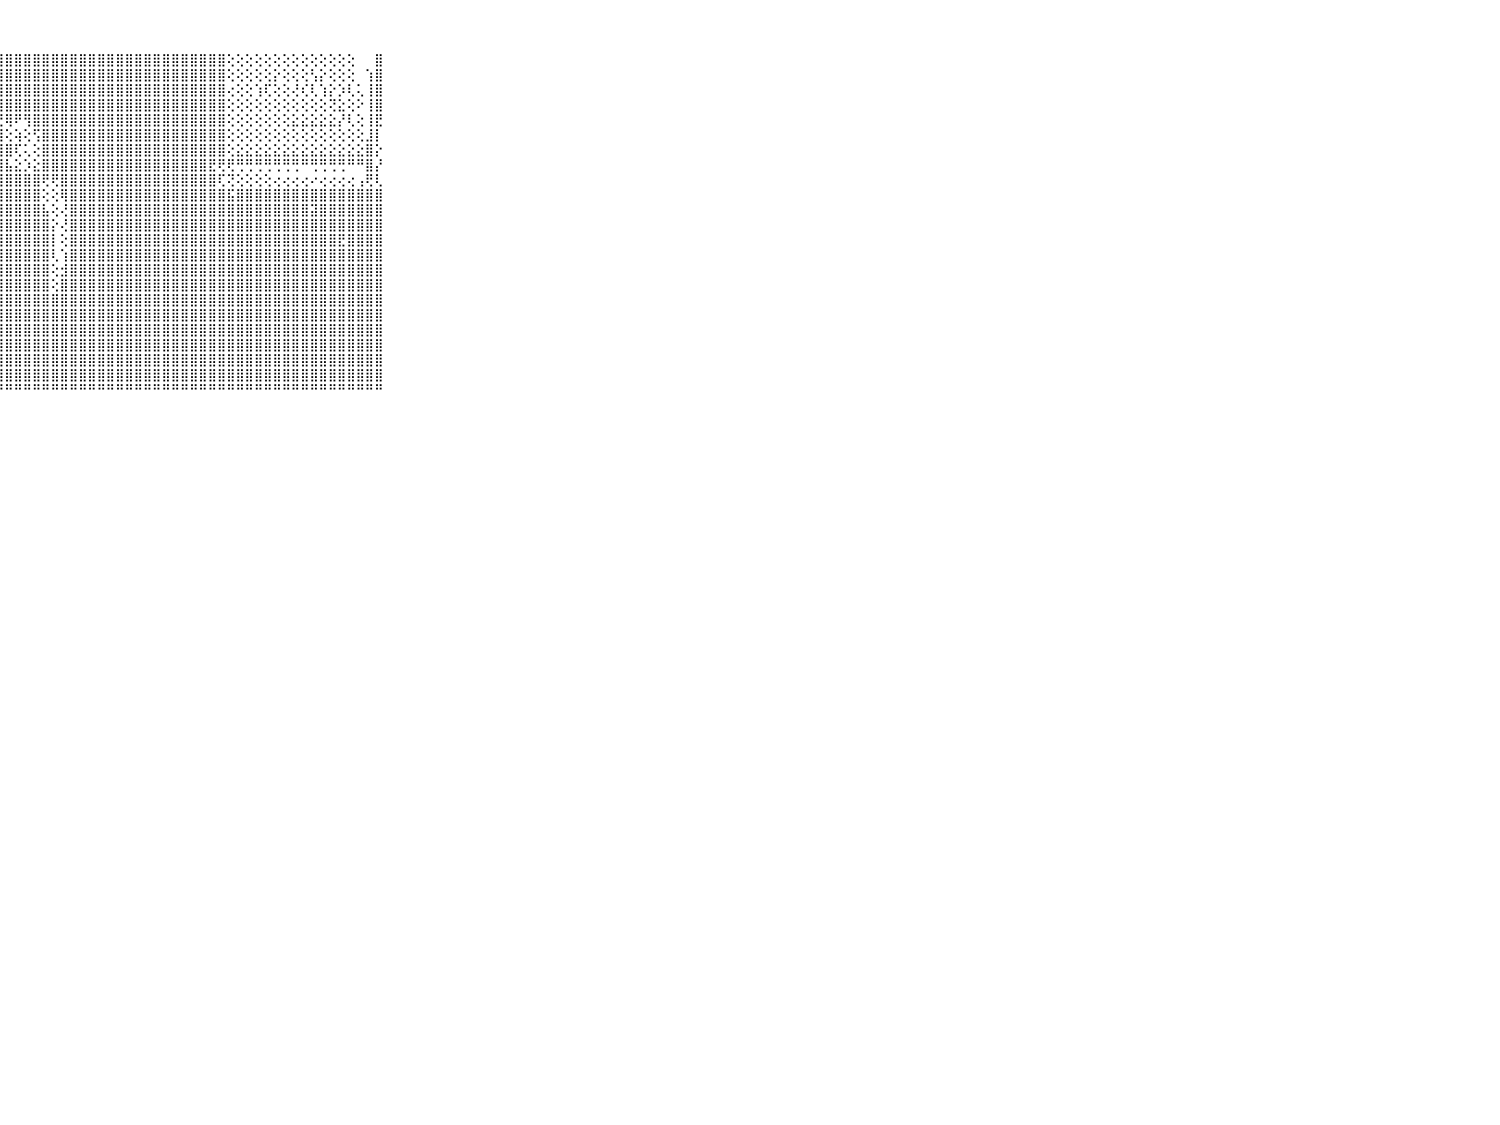

⠀⠀⠀⠀⠀⠀⠀⠀⠀⠀⠀⠀⠑⠕⠕⠑⢑⢕⠀⢸⣿⣿⣿⣿⣿⣿⣿⣿⣿⣿⣿⣿⣿⣿⣿⣿⣿⣿⣿⣿⣿⣿⣿⣿⣿⣿⣿⣿⣿⣿⣿⣿⢕⢕⢕⢕⢕⢕⢕⢕⢕⢕⢕⢕⢕⢕⠀⠀⣿⠀⠀⠀⠀⠀⠀⠀⠀⠀⠀⠀⠀
⠀⠀⠀⠀⠀⠀⠀⠀⠀⠀⠀⠀⠀⠀⠀⠀⢄⠁⢄⢸⣿⣿⣿⣿⣿⣿⣿⣿⣿⣿⣿⣿⣿⣿⣿⣿⣿⣿⣿⣿⣿⣿⣿⣿⣿⣿⣿⣿⣿⣿⣿⣿⢕⢕⢕⢕⢕⡕⢕⢕⢕⢣⡕⢕⢕⢕⠀⢱⣿⠀⠀⠀⠀⠀⠀⠀⠀⠀⠀⠀⠀
⠀⠀⠀⠀⠀⠀⠀⠀⠀⠀⠀⠀⠀⠀⠀⠀⢕⢐⠕⢜⣿⣿⣿⣿⣿⣿⣿⣿⣿⣿⣿⣿⣿⣿⣿⣿⣿⣿⣿⣿⣿⣿⣿⣿⣿⣿⣿⣿⣿⣿⣿⣿⢔⢕⢕⢱⢏⢕⢕⢜⢎⢇⢱⡕⡱⢇⢅⢸⣿⠀⠀⠀⠀⠀⠀⠀⠀⠀⠀⠀⠀
⠀⠀⠀⠀⠀⠀⠀⠀⠀⠀⠀⠀⠀⠄⢀⠀⢕⠕⠀⢕⣿⣿⣿⣿⣿⣿⣿⣿⣿⣿⣿⣿⣿⣿⣿⣿⣿⣿⣿⣿⣿⣿⣿⣿⣿⣿⣿⣿⣿⣿⣿⣿⢕⢕⢕⢕⢕⢕⢕⢕⢕⢕⢕⢝⣕⢕⠕⢸⣿⠀⠀⠀⠀⠀⠀⠀⠀⠀⠀⠀⠀
⠀⠀⠀⠀⠀⠀⠀⠀⠀⠀⠀⢄⢄⢄⢄⢄⢕⢅⢔⢕⣿⣿⣿⣿⣿⣿⡟⢟⢿⠟⢻⣿⣿⣿⣿⣿⣿⣿⣿⣿⣿⣿⣿⣿⣿⣿⣿⣿⣿⣿⣿⣿⢕⢕⢕⢕⢕⢕⢕⣕⣕⣕⣕⣕⡜⢇⢕⢸⣟⠀⠀⠀⠀⠀⠀⠀⠀⠀⠀⠀⠀
⠀⠀⠀⠀⠀⠀⠀⠀⠀⠀⠀⢱⢕⢕⢕⢕⢕⢕⢕⢕⣿⣿⣿⣿⣿⣿⣿⣾⢕⢵⢕⢫⣿⣿⣿⣿⣿⣿⣿⣿⣿⣿⣿⣿⣿⣿⣿⣿⣿⣿⣿⣿⢕⢕⢕⢕⢕⢕⢕⢕⢕⢕⢕⢕⢕⢕⢕⣸⡇⠀⠀⠀⠀⠀⠀⠀⠀⠀⠀⠀⠀
⠀⠀⠀⠀⠀⠀⠀⠀⠀⠀⠀⢔⢔⢔⢕⢕⢕⢕⢕⢕⣿⣿⣿⣿⣿⣿⣿⣿⣿⢏⢅⢕⣿⣿⣿⣿⣿⣿⣿⣿⣿⣿⣿⣿⣿⣿⣿⣿⣿⣿⣿⣿⢕⣕⣕⣕⣕⣕⣕⣕⣕⣕⣕⣕⣕⣕⣕⣿⡕⠀⠀⠀⠀⠀⠀⠀⠀⠀⠀⠀⠀
⠀⠀⠀⠀⠀⠀⠀⠀⠀⠀⠀⢕⢕⢕⢕⢕⢕⢕⢕⢕⣿⣿⣿⣿⣿⣿⡿⣸⣧⣕⡱⣕⣿⣿⣿⣿⣿⣿⣿⣿⣿⣿⣿⣿⣿⣿⣿⣿⣿⣿⣟⢟⢟⢛⢛⢛⢛⢛⢛⢛⠛⢛⢛⢛⢛⠛⠛⣿⡜⠀⠀⠀⠀⠀⠀⠀⠀⠀⠀⠀⠀
⠀⠀⠀⠀⠀⠀⠀⠀⠀⠀⠀⢕⢕⢕⢇⢕⢸⢇⢕⢕⣿⣿⣿⣿⣿⣿⣿⣿⣿⣿⣿⣿⢟⢟⣿⣿⣿⣿⣿⣿⣿⣿⣿⣿⣿⣿⣿⣿⣿⣿⣿⢏⢝⢕⢕⢕⢕⢔⢔⢔⢔⠔⢔⢔⢔⢔⢠⢟⢇⠀⠀⠀⠀⠀⠀⠀⠀⠀⠀⠀⠀
⠀⠀⠀⠀⠀⠀⠀⠀⠀⠀⠀⢕⢜⢕⢕⢕⢸⢕⢕⢕⣿⣿⣿⣿⣿⣿⣿⣿⣿⣿⣿⣿⢕⢕⢿⣿⣿⣿⣿⣿⣿⣿⣿⣿⣿⣿⣿⣿⣿⣿⣿⣿⣯⣿⣿⣿⣿⣿⣿⣿⣿⣿⣿⣿⣿⣿⣿⣿⣿⠀⠀⠀⠀⠀⠀⠀⠀⠀⠀⠀⠀
⠀⠀⠀⠀⠀⠀⠀⠀⠀⠀⠀⢔⢖⢖⢖⢗⡞⢇⢱⢕⣿⣿⣿⣿⣿⣿⣿⣿⣿⣿⣿⣿⣧⢕⢜⣿⣿⣿⣿⣿⣿⣿⣿⣿⣿⣿⣿⣿⣿⣿⣿⣿⣿⣿⣿⣿⣿⣿⣿⣿⣿⣽⣿⣿⣿⣿⣿⣿⣿⠀⠀⠀⠀⠀⠀⠀⠀⠀⠀⠀⠀
⠀⠀⠀⠀⠀⠀⠀⠀⠀⠀⠀⠕⢕⢕⢕⢝⢇⢕⢕⢕⣾⣿⣿⣿⣿⣿⣿⣿⣿⣿⣿⣿⣿⡕⢜⣿⣿⣿⣿⣿⣿⣿⣿⣿⣿⣿⣿⣿⣿⣿⣿⣿⣿⣿⣿⣿⣿⣿⣿⣿⣿⣿⣿⣿⣿⣿⣿⣿⣿⠀⠀⠀⠀⠀⠀⠀⠀⠀⠀⠀⠀
⠀⠀⠀⠀⠀⠀⠀⠀⠀⠀⠀⢔⢕⢕⢕⢕⢕⢕⢕⢕⢸⣿⣿⣿⣿⣿⣿⣿⣿⣿⣿⣿⣿⡇⢕⣿⣿⣿⣿⣿⣿⣿⣿⣿⣿⣿⣿⣿⣿⣿⣿⣿⣿⣿⣿⣿⣿⣿⣿⣿⣿⣿⣿⣿⣟⣿⣿⣿⣿⠀⠀⠀⠀⠀⠀⠀⠀⠀⠀⠀⠀
⠀⠀⠀⠀⠀⠀⠀⠀⠀⠀⠀⢕⢕⢕⢕⢕⢱⢕⢕⢕⣺⣿⣿⣿⣿⣿⣿⣿⣿⣿⣿⣿⣿⢇⢱⣿⣿⣿⣿⣿⣿⣿⣿⣿⣿⣿⣿⣿⣿⣿⣿⣿⣿⣿⣿⣿⣿⣿⣿⣿⣿⣿⣿⣿⣿⣿⣿⣿⣿⠀⠀⠀⠀⠀⠀⠀⠀⠀⠀⠀⠀
⠀⠀⠀⠀⠀⠀⠀⠀⠀⠀⠀⢕⢕⢕⢕⢕⢸⢱⢕⢕⢸⣿⣿⣿⣿⣿⣿⣿⣿⣿⣿⣿⣿⢕⣺⣿⣿⣿⣿⣿⣿⣿⣿⣿⣿⣿⣿⣿⣿⣿⣿⣿⣿⣿⣿⣿⣿⣿⣿⣿⣿⣿⣿⣿⣿⣿⣿⣿⣿⠀⠀⠀⠀⠀⠀⠀⠀⠀⠀⠀⠀
⠀⠀⠀⠀⠀⠀⠀⠀⠀⠀⠀⠕⢕⣕⣕⣕⣸⢏⢕⢕⡼⣿⣿⣿⣿⣿⣿⣿⣿⣿⣿⣿⣿⢕⣿⣿⣿⣿⣿⣿⣿⣿⣿⣿⣿⣿⣿⣿⣿⣿⣿⣿⣿⣿⣿⣿⣿⣿⣿⣿⣿⣿⣿⣿⣿⣿⣿⣿⣿⠀⠀⠀⠀⠀⠀⠀⠀⠀⠀⠀⠀
⠀⠀⠀⠀⠀⠀⠀⠀⠀⠀⠀⣿⢝⢟⢕⡱⢕⢗⢵⣵⣿⣿⣿⣿⣿⣿⣿⣿⣿⣿⣿⣿⣿⣿⣿⣿⣿⣿⣿⣿⣿⣿⣿⣿⣿⣿⣿⣿⣿⣿⣿⣿⣿⣿⣿⣿⣿⣿⣿⣿⣿⣿⣿⣿⣿⣿⣿⣿⣿⠀⠀⠀⠀⠀⠀⠀⠀⠀⠀⠀⠀
⠀⠀⠀⠀⠀⠀⠀⠀⠀⠀⠀⢝⢕⢜⢕⡕⢱⢣⣾⣿⣿⣿⣿⣿⣿⣿⣿⣿⣿⣿⣿⣿⣿⣿⣿⣿⣿⣿⣿⣿⣿⣿⣿⣿⣿⣿⣿⣿⣿⣿⣿⣿⣿⣿⣿⣿⣿⣿⣿⣿⣿⣿⣿⣿⣿⣿⣿⣿⣿⠀⠀⠀⠀⠀⠀⠀⠀⠀⠀⠀⠀
⠀⠀⠀⠀⠀⠀⠀⠀⠀⠀⠀⢕⢱⡷⣣⡇⢸⡜⢻⣿⣿⣿⣿⣿⣿⣿⣿⣿⣿⣿⣿⣿⣿⣿⣿⣿⣿⣿⣿⣿⣿⣿⣿⣿⣿⣿⣿⣿⣿⣿⣿⣿⣿⣿⣿⣿⣿⣿⣿⣿⣿⣿⣿⣿⣿⣿⣿⣿⣿⠀⠀⠀⠀⠀⠀⠀⠀⠀⠀⠀⠀
⠀⠀⠀⠀⠀⠀⠀⠀⠀⠀⠀⢕⢜⢏⢇⢇⢸⢜⣱⣿⣿⣿⣿⣿⣿⣿⣿⣿⣿⣿⣿⣿⣿⣿⣿⣿⣿⣿⣿⣿⣿⣿⣿⣿⣿⣿⣿⣿⣿⣿⣿⣿⣿⣿⣿⣿⣿⣿⣿⣿⣿⣿⣿⣿⣿⣿⣿⣿⣿⠀⠀⠀⠀⠀⠀⠀⠀⠀⠀⠀⠀
⠀⠀⠀⠀⠀⠀⠀⠀⠀⠀⠀⢕⢕⢕⡕⢕⢸⢕⣼⣿⣿⣿⣿⣿⣿⣿⣿⣿⣿⣿⣿⣿⣿⣿⣿⣿⣿⣿⣿⣿⣿⣿⣿⣿⣿⣿⣿⣿⣿⣿⣿⣿⣿⣿⣿⣿⣿⣿⣿⣿⣿⣿⣿⣿⣿⣿⣿⣿⣿⠀⠀⠀⠀⠀⠀⠀⠀⠀⠀⠀⠀
⠀⠀⠀⠀⠀⠀⠀⠀⠀⠀⠀⢕⣱⣵⣵⣵⣼⣼⣿⣿⣿⣿⣿⣿⣿⣿⣿⣿⣿⣿⣿⣿⣿⣿⣿⣿⣿⣿⣿⣿⣿⣿⣿⣿⣿⣿⣿⣿⣿⣿⣿⣿⣿⣿⣿⣿⣿⣿⣿⣿⣿⣿⣿⣿⣿⣿⣿⣿⣿⠀⠀⠀⠀⠀⠀⠀⠀⠀⠀⠀⠀
⠀⠀⠀⠀⠀⠀⠀⠀⠀⠀⠀⠘⠛⠛⠛⠛⠛⠛⠛⠛⠛⠛⠛⠛⠛⠛⠛⠛⠛⠛⠛⠛⠛⠛⠛⠛⠛⠛⠛⠛⠛⠛⠛⠛⠛⠛⠛⠛⠛⠛⠛⠛⠛⠛⠛⠛⠛⠛⠛⠛⠛⠛⠛⠛⠛⠛⠛⠛⠛⠀⠀⠀⠀⠀⠀⠀⠀⠀⠀⠀⠀